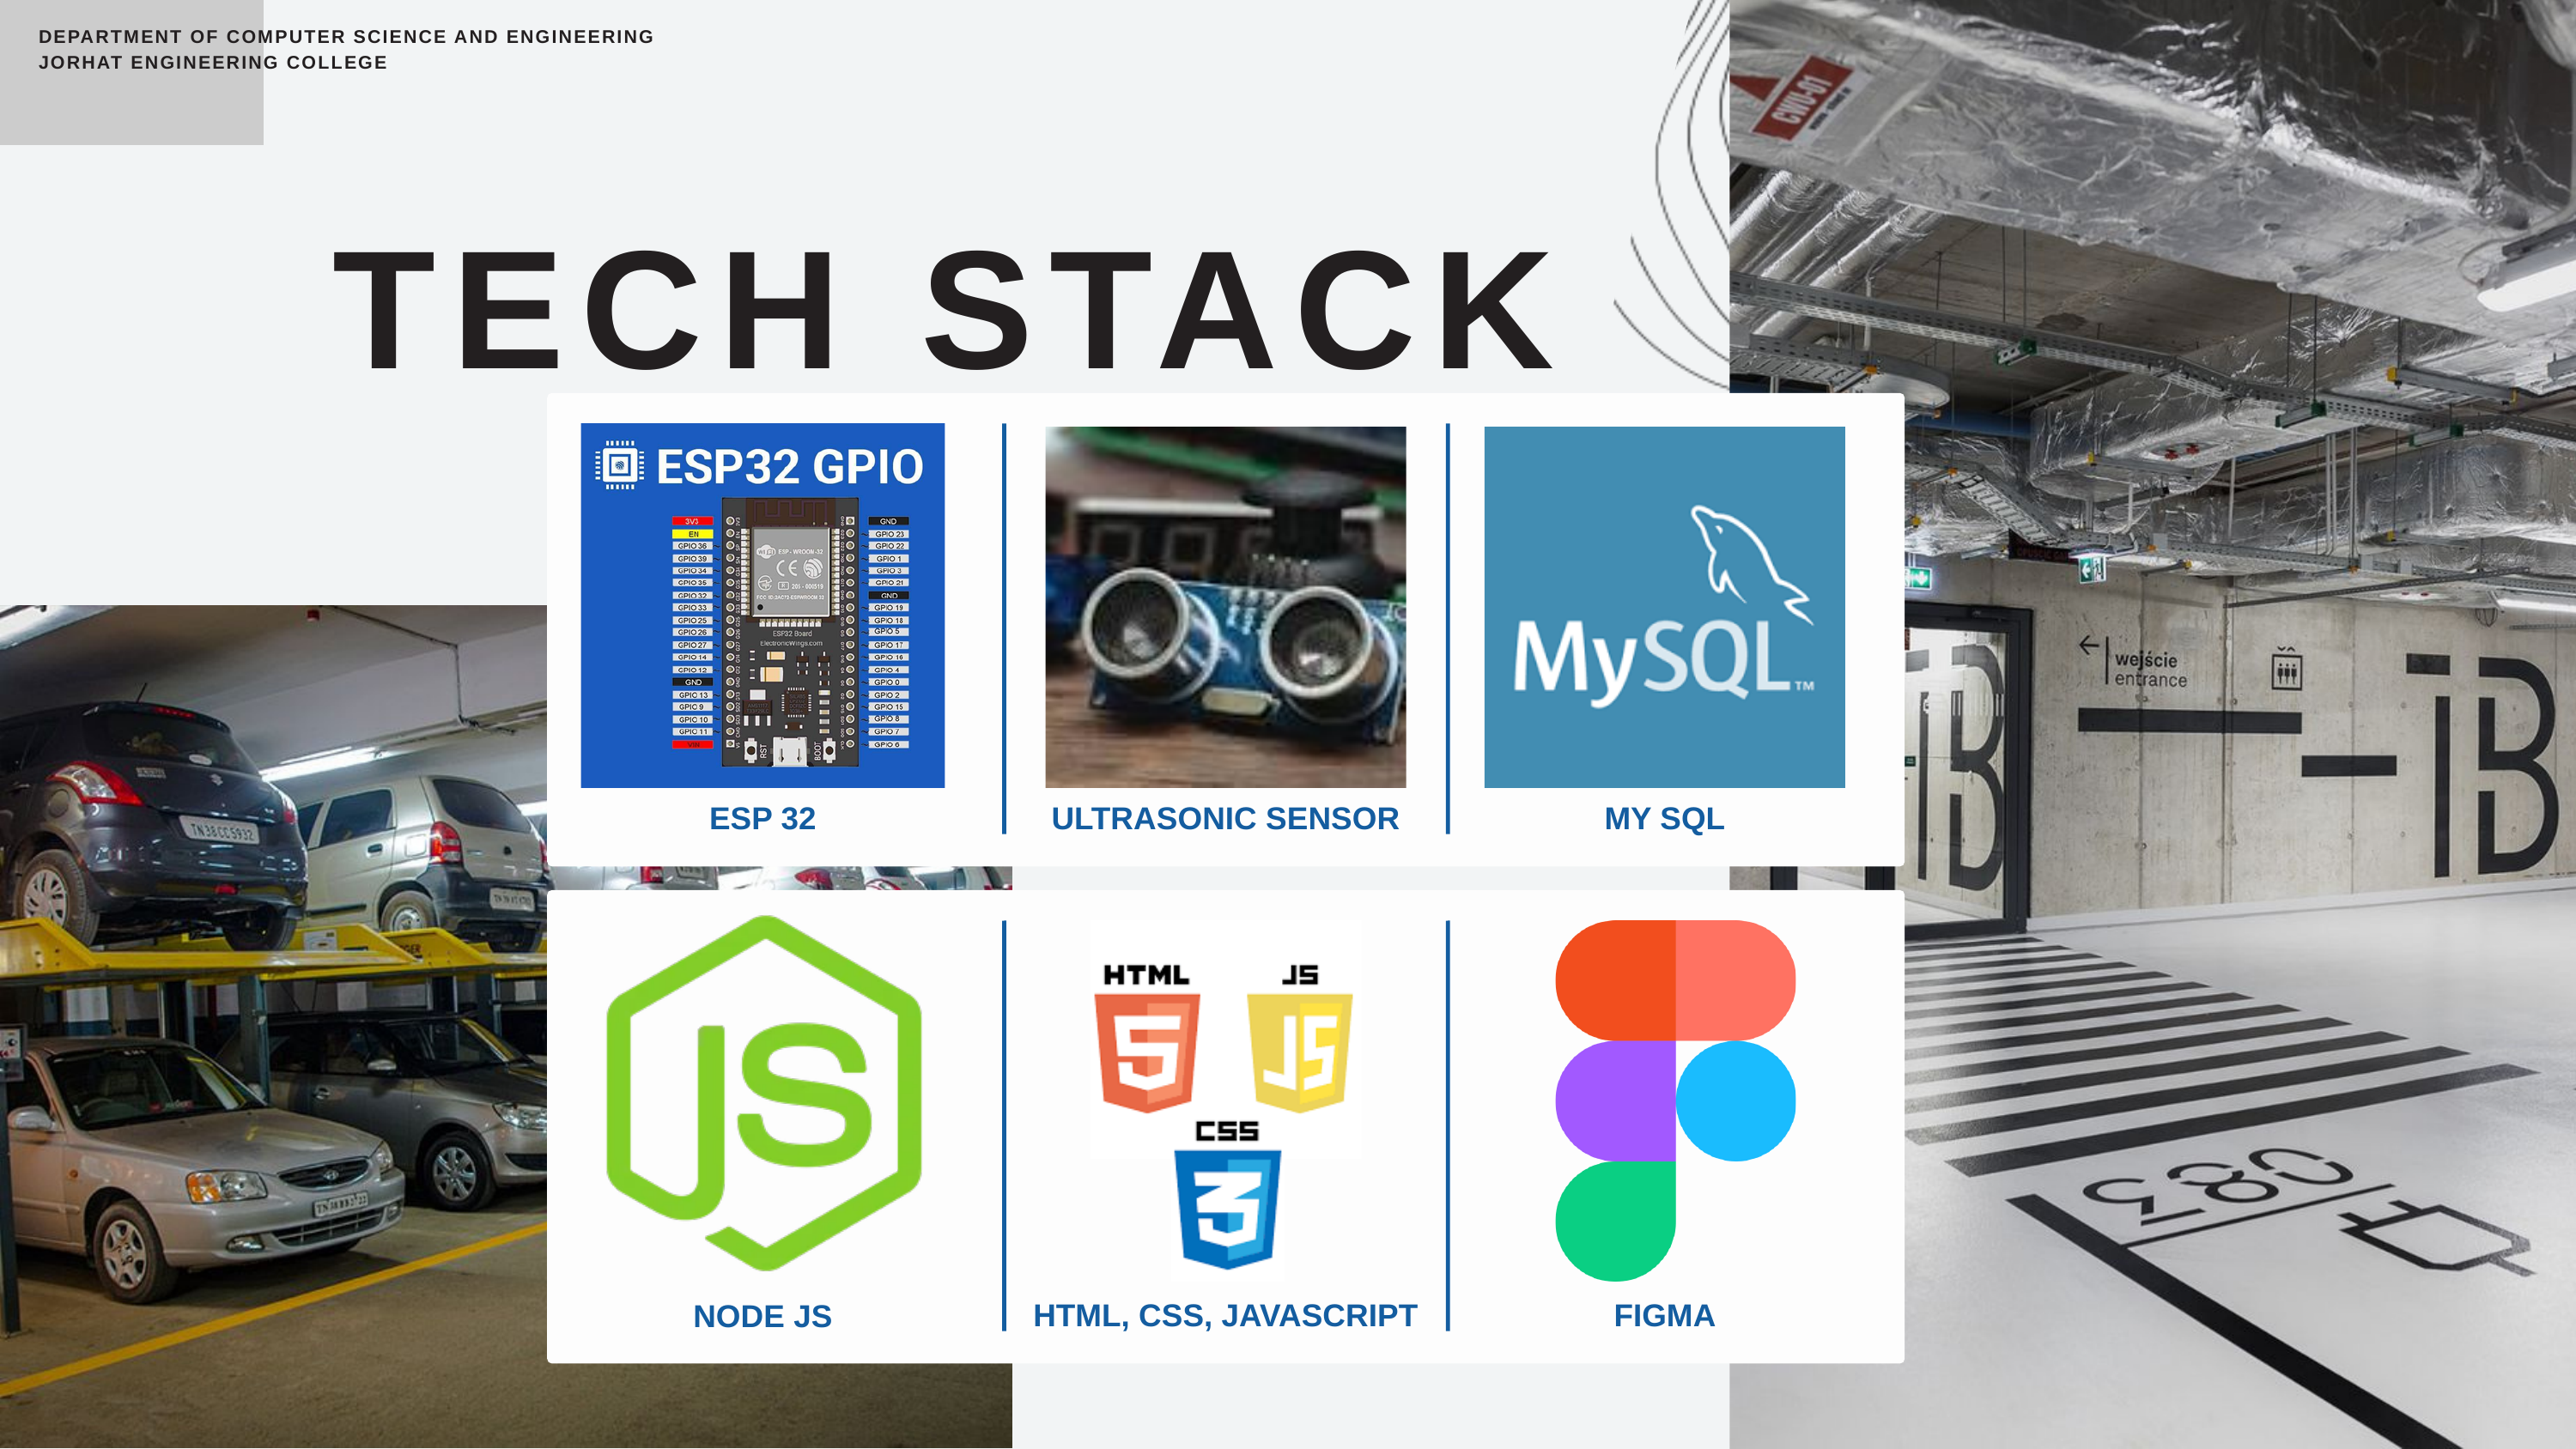

DEPARTMENT OF COMPUTER SCIENCE AND ENGINEERING
JORHAT ENGINEERING COLLEGE
TECH STACK

ULTRASONIC SENSOR
MY SQL
ESP 32

HTML, CSS, JAVASCRIPT
FIGMA
NODE JS